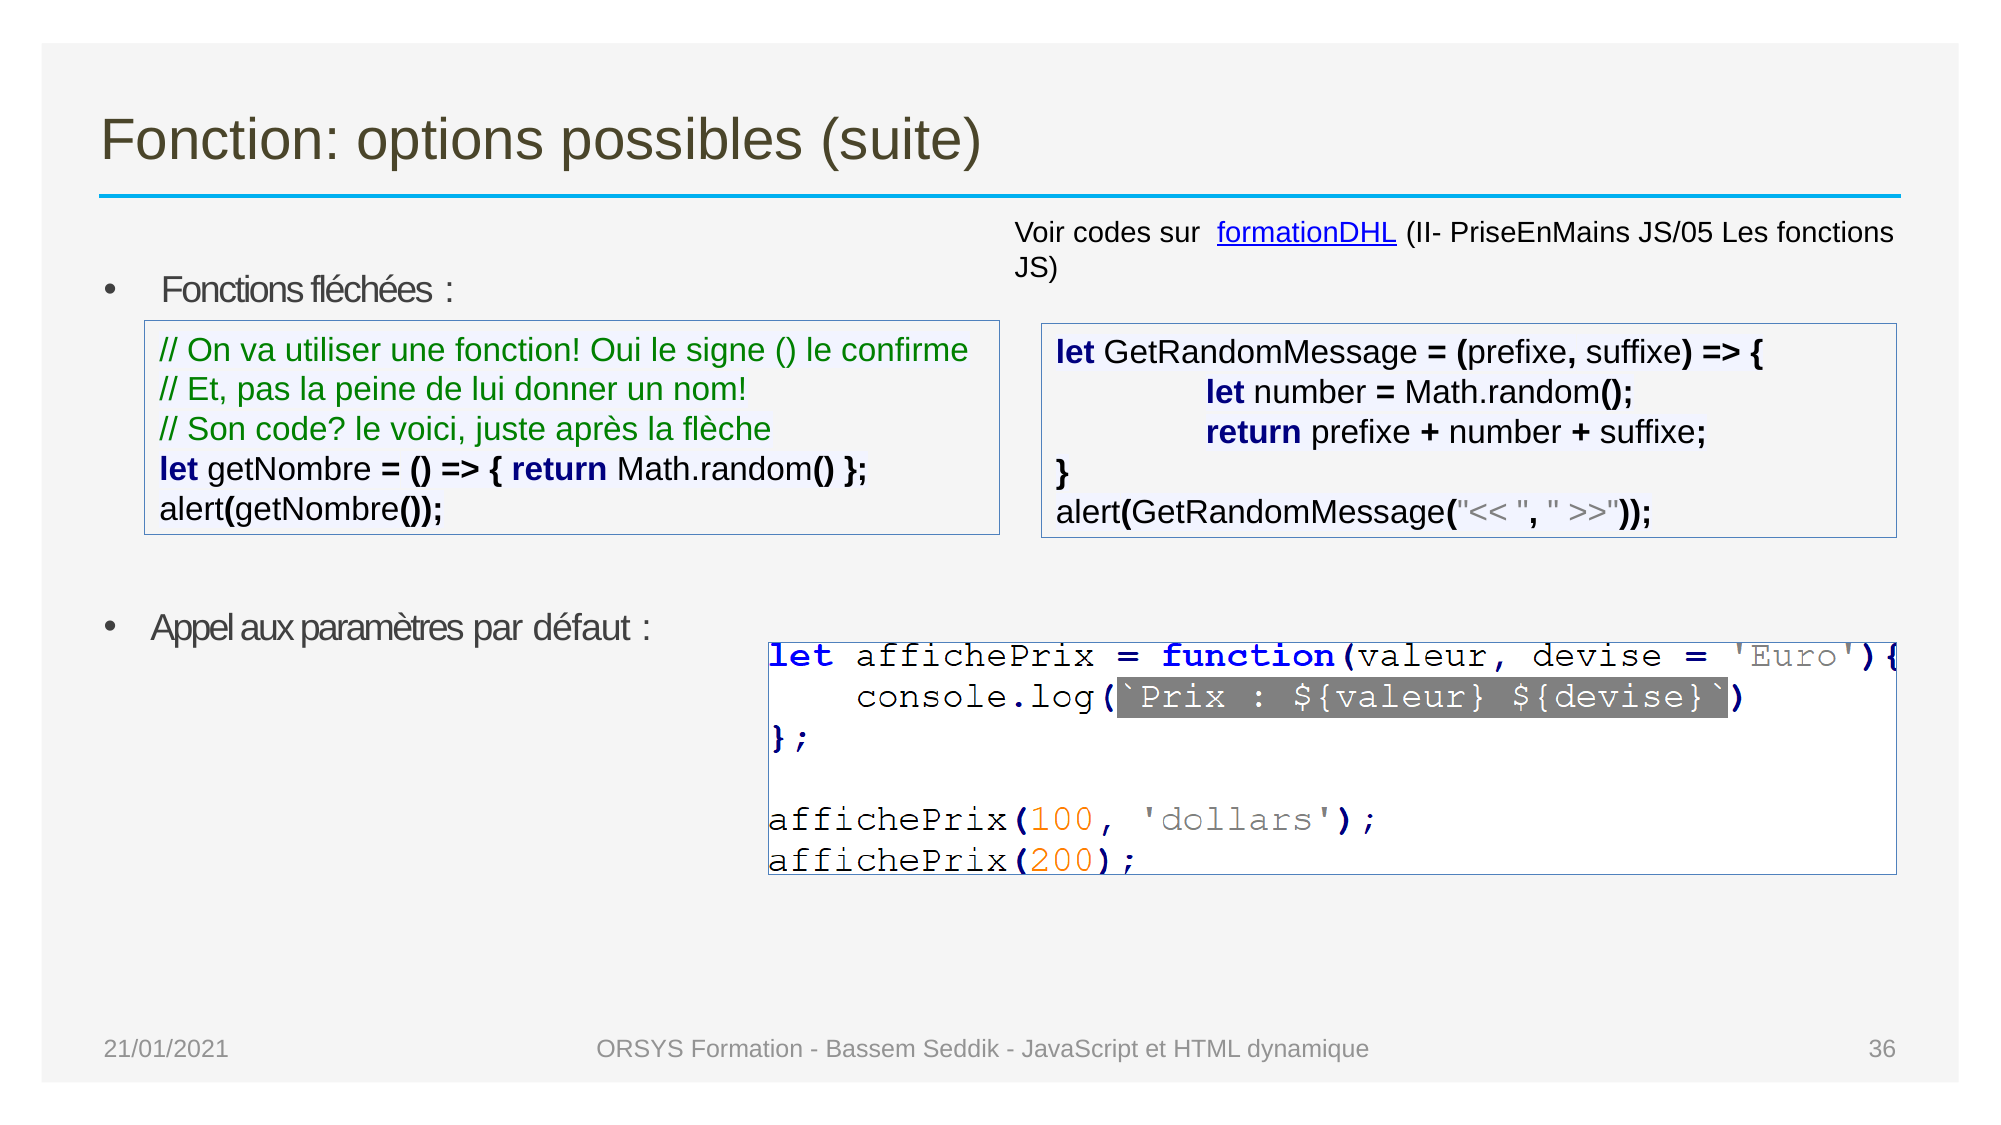

# Fonction: options possibles (suite)
Voir codes sur  formationDHL (II- PriseEnMains JS/05 Les fonctions JS)
 Fonctions fléchées :

Appel aux paramètres par défaut :

// On va utiliser une fonction! Oui le signe () le confirme
// Et, pas la peine de lui donner un nom!
// Son code? le voici, juste après la flèche
let getNombre = () => { return Math.random() };
alert(getNombre());
let GetRandomMessage = (prefixe, suffixe) => {
	let number = Math.random();
	return prefixe + number + suffixe;
}
alert(GetRandomMessage("<< ", " >>"));

21/01/2021
ORSYS Formation - Bassem Seddik - JavaScript et HTML dynamique
36